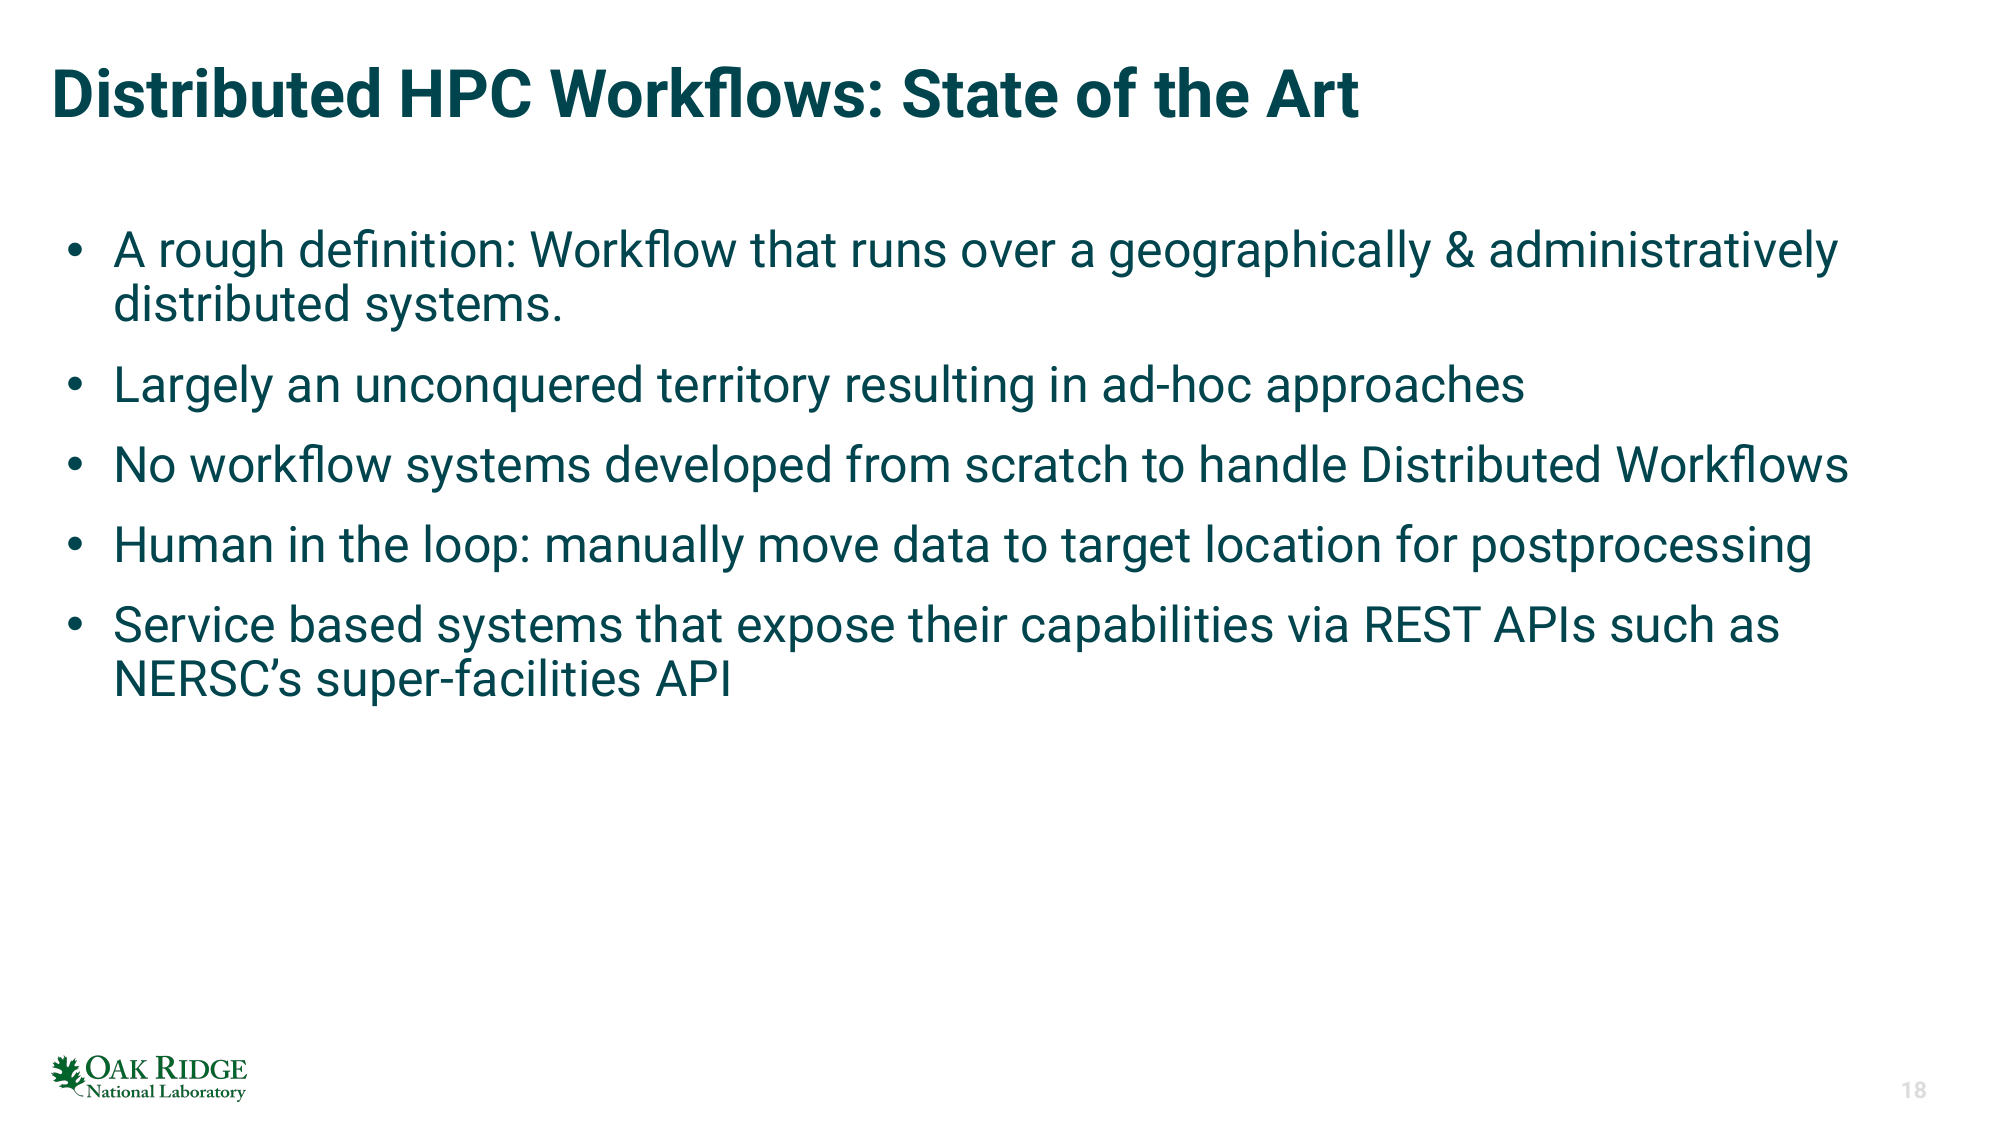

# Distributed HPC Workflows: State of the Art
A rough definition: Workflow that runs over a geographically & administratively distributed systems.
Largely an unconquered territory resulting in ad-hoc approaches
No workflow systems developed from scratch to handle Distributed Workflows
Human in the loop: manually move data to target location for postprocessing
Service based systems that expose their capabilities via REST APIs such as NERSC’s super-facilities API